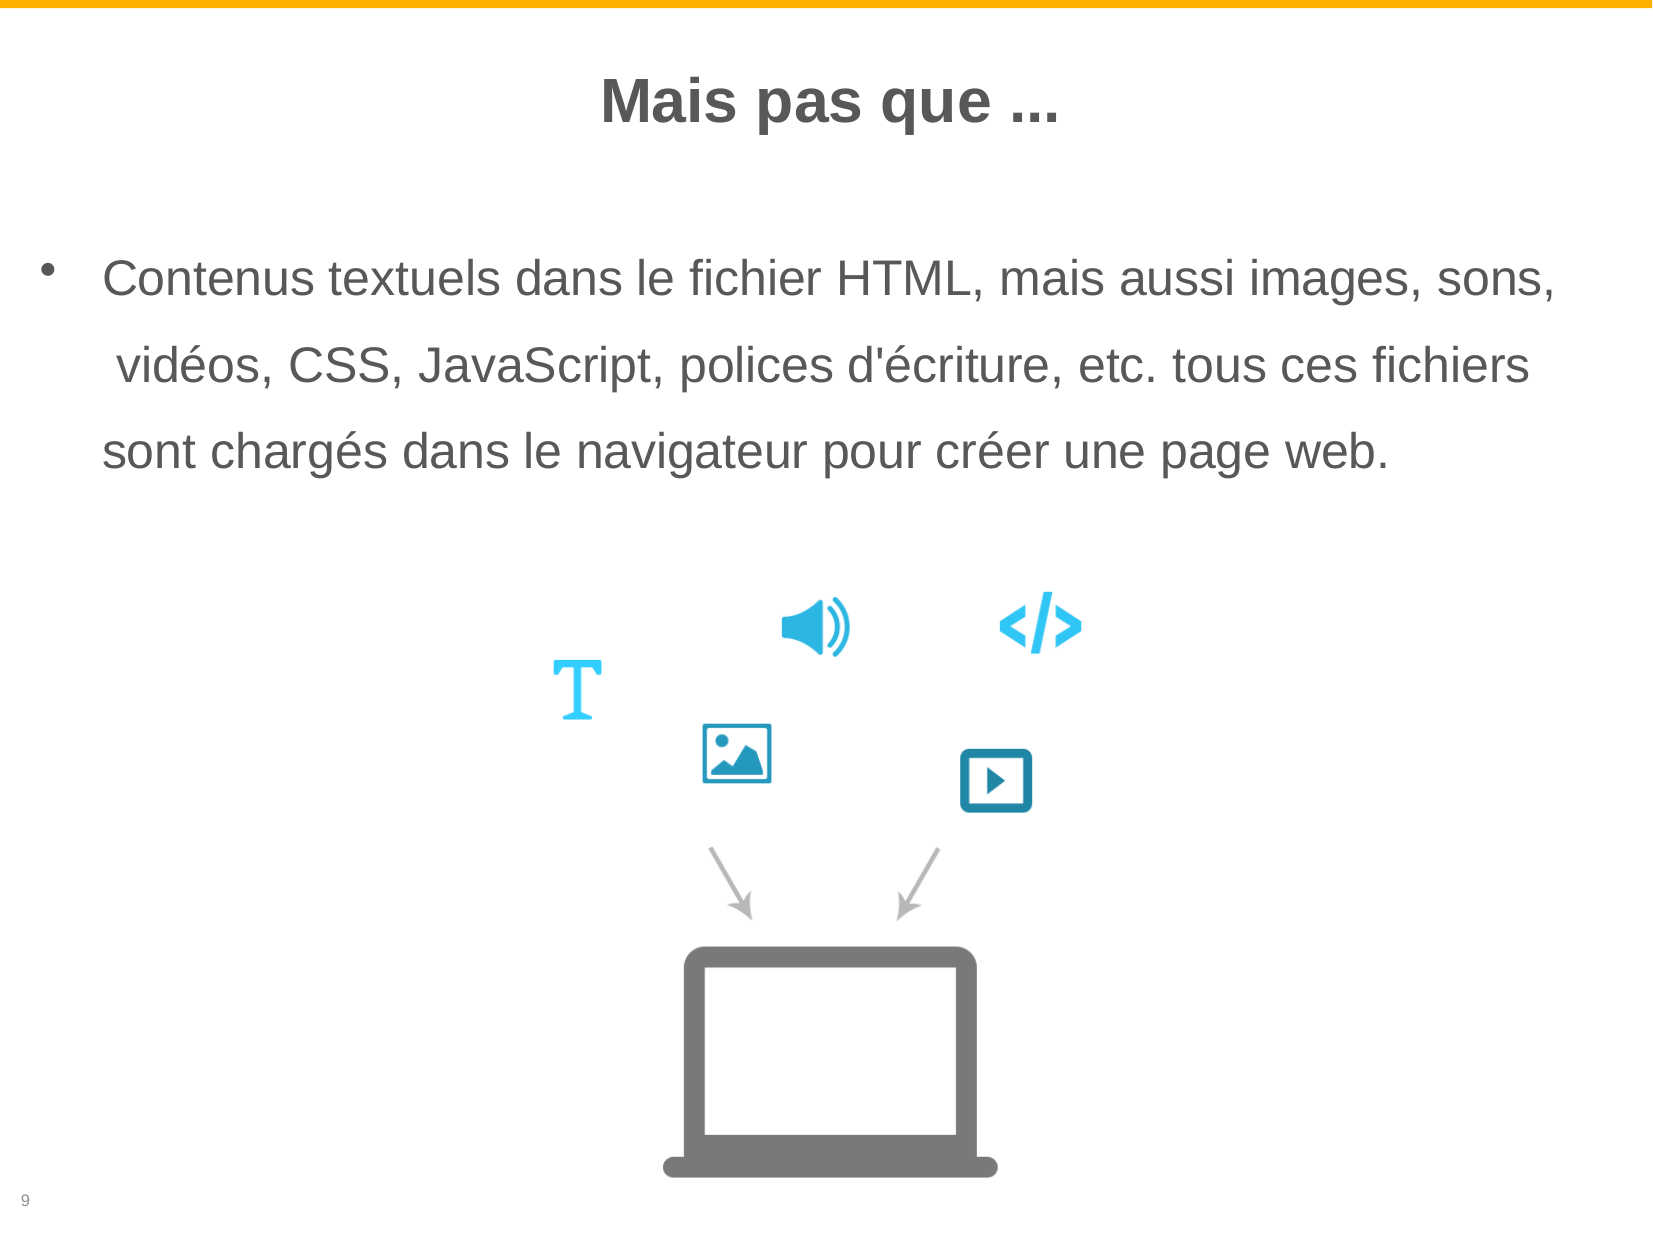

# Mais pas que ...
Contenus textuels dans le fichier HTML, mais aussi images, sons,  vidéos, CSS, JavaScript, polices d'écriture, etc. tous ces fichiers  sont chargés dans le navigateur pour créer une page web.

9